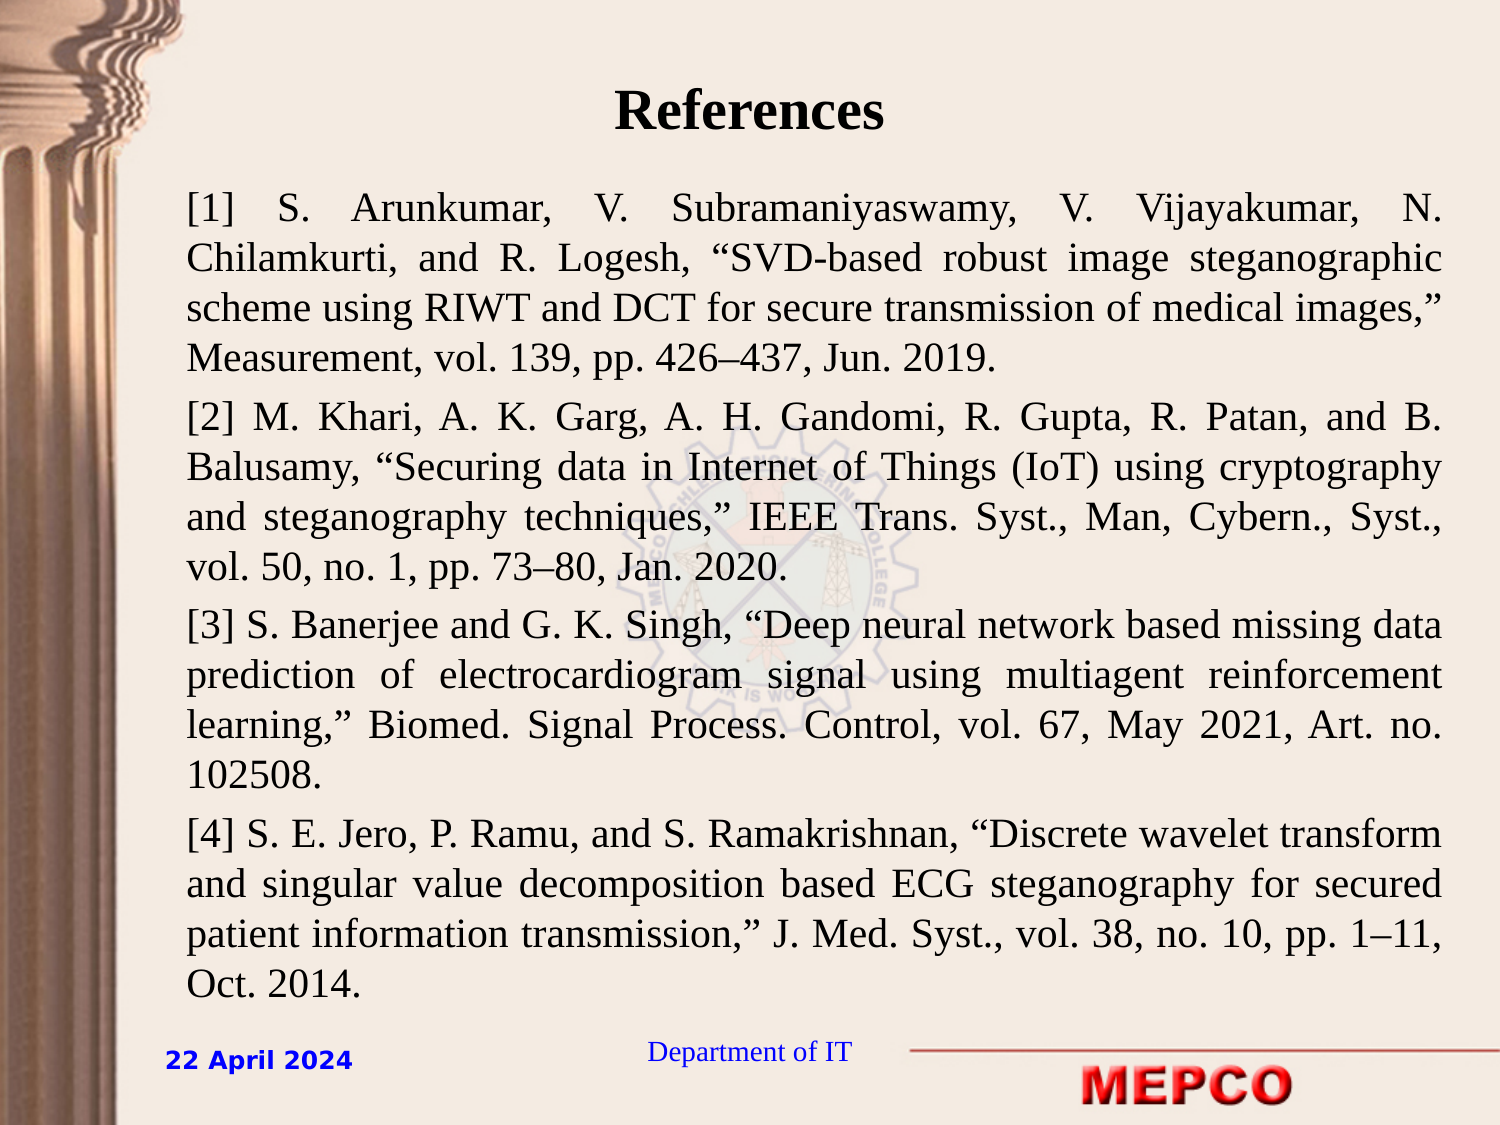

# References
[1] S. Arunkumar, V. Subramaniyaswamy, V. Vijayakumar, N. Chilamkurti, and R. Logesh, “SVD-based robust image steganographic scheme using RIWT and DCT for secure transmission of medical images,” Measurement, vol. 139, pp. 426–437, Jun. 2019.
[2] M. Khari, A. K. Garg, A. H. Gandomi, R. Gupta, R. Patan, and B. Balusamy, “Securing data in Internet of Things (IoT) using cryptography and steganography techniques,” IEEE Trans. Syst., Man, Cybern., Syst., vol. 50, no. 1, pp. 73–80, Jan. 2020.
[3] S. Banerjee and G. K. Singh, “Deep neural network based missing data prediction of electrocardiogram signal using multiagent reinforcement learning,” Biomed. Signal Process. Control, vol. 67, May 2021, Art. no. 102508.
[4] S. E. Jero, P. Ramu, and S. Ramakrishnan, “Discrete wavelet transform and singular value decomposition based ECG steganography for secured patient information transmission,” J. Med. Syst., vol. 38, no. 10, pp. 1–11, Oct. 2014.
Department of IT